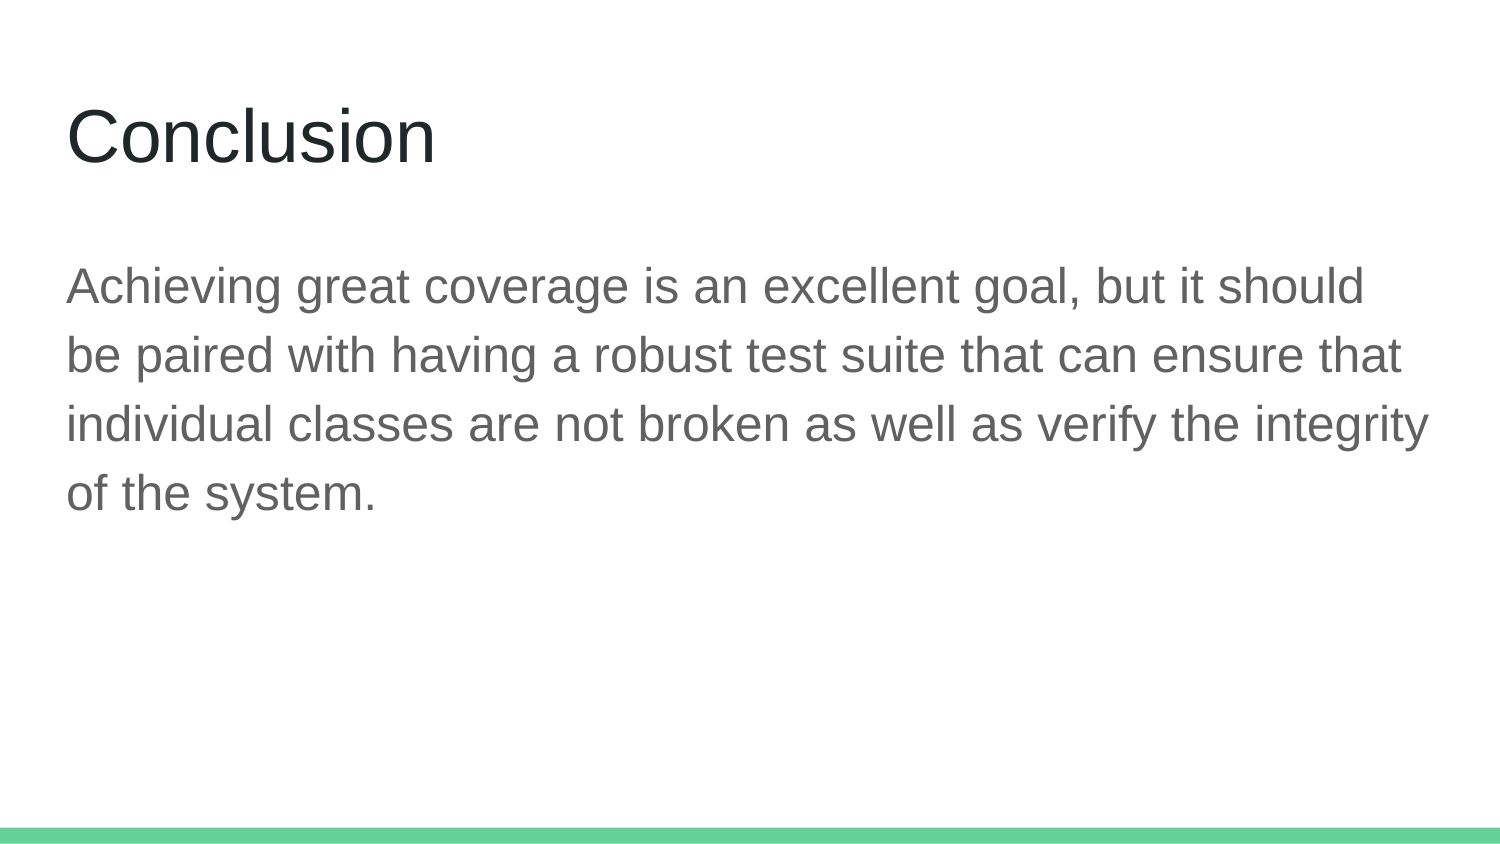

# Conclusion
Achieving great coverage is an excellent goal, but it should be paired with having a robust test suite that can ensure that individual classes are not broken as well as verify the integrity of the system.